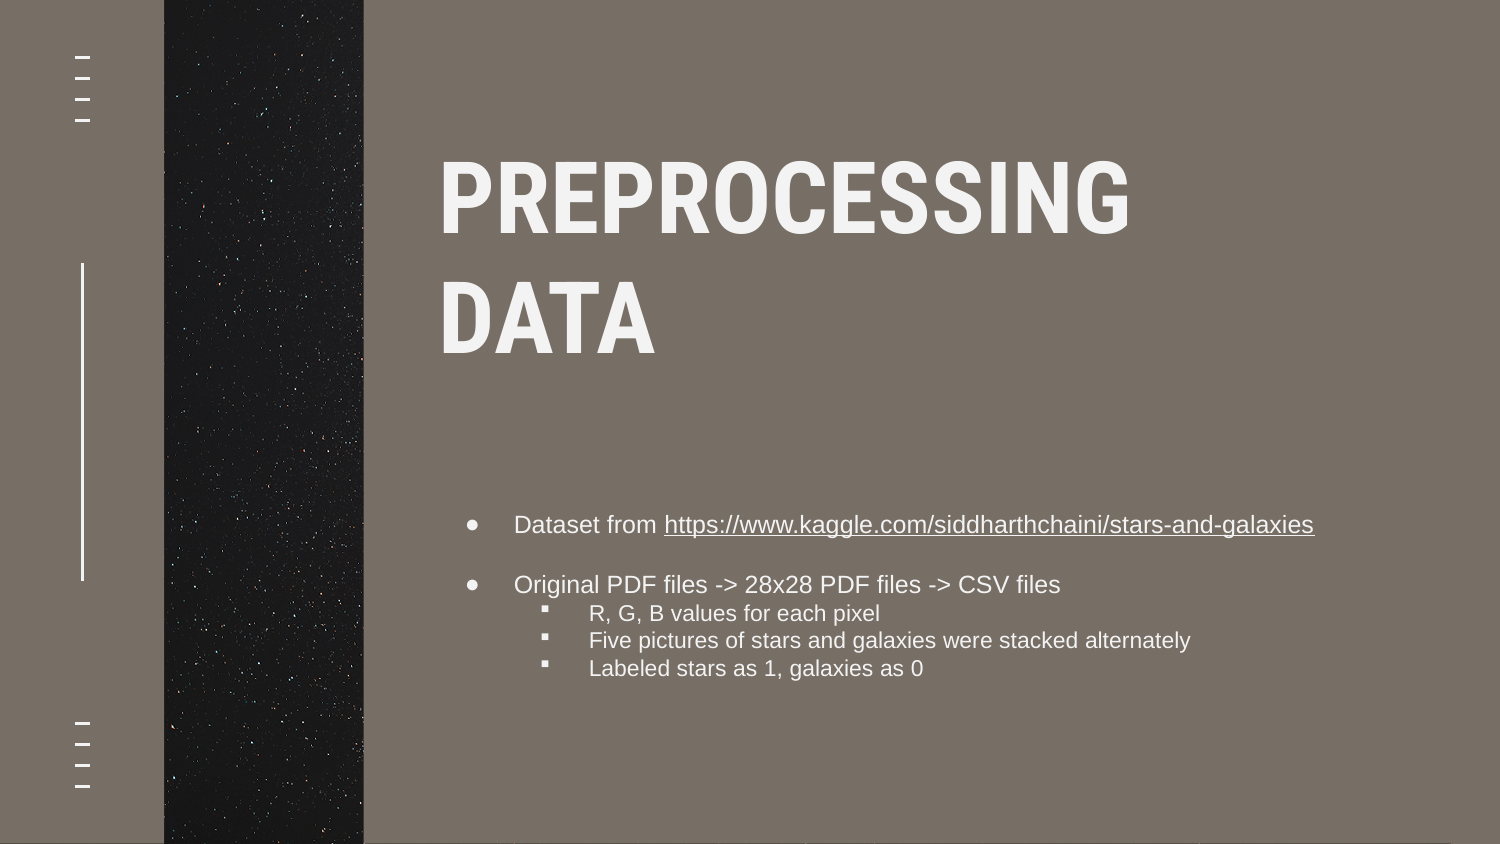

# PREPROCESSING DATA
Dataset from https://www.kaggle.com/siddharthchaini/stars-and-galaxies

Original PDF files -> 28x28 PDF files -> CSV files
R, G, B values for each pixel
Five pictures of stars and galaxies were stacked alternately
Labeled stars as 1, galaxies as 0